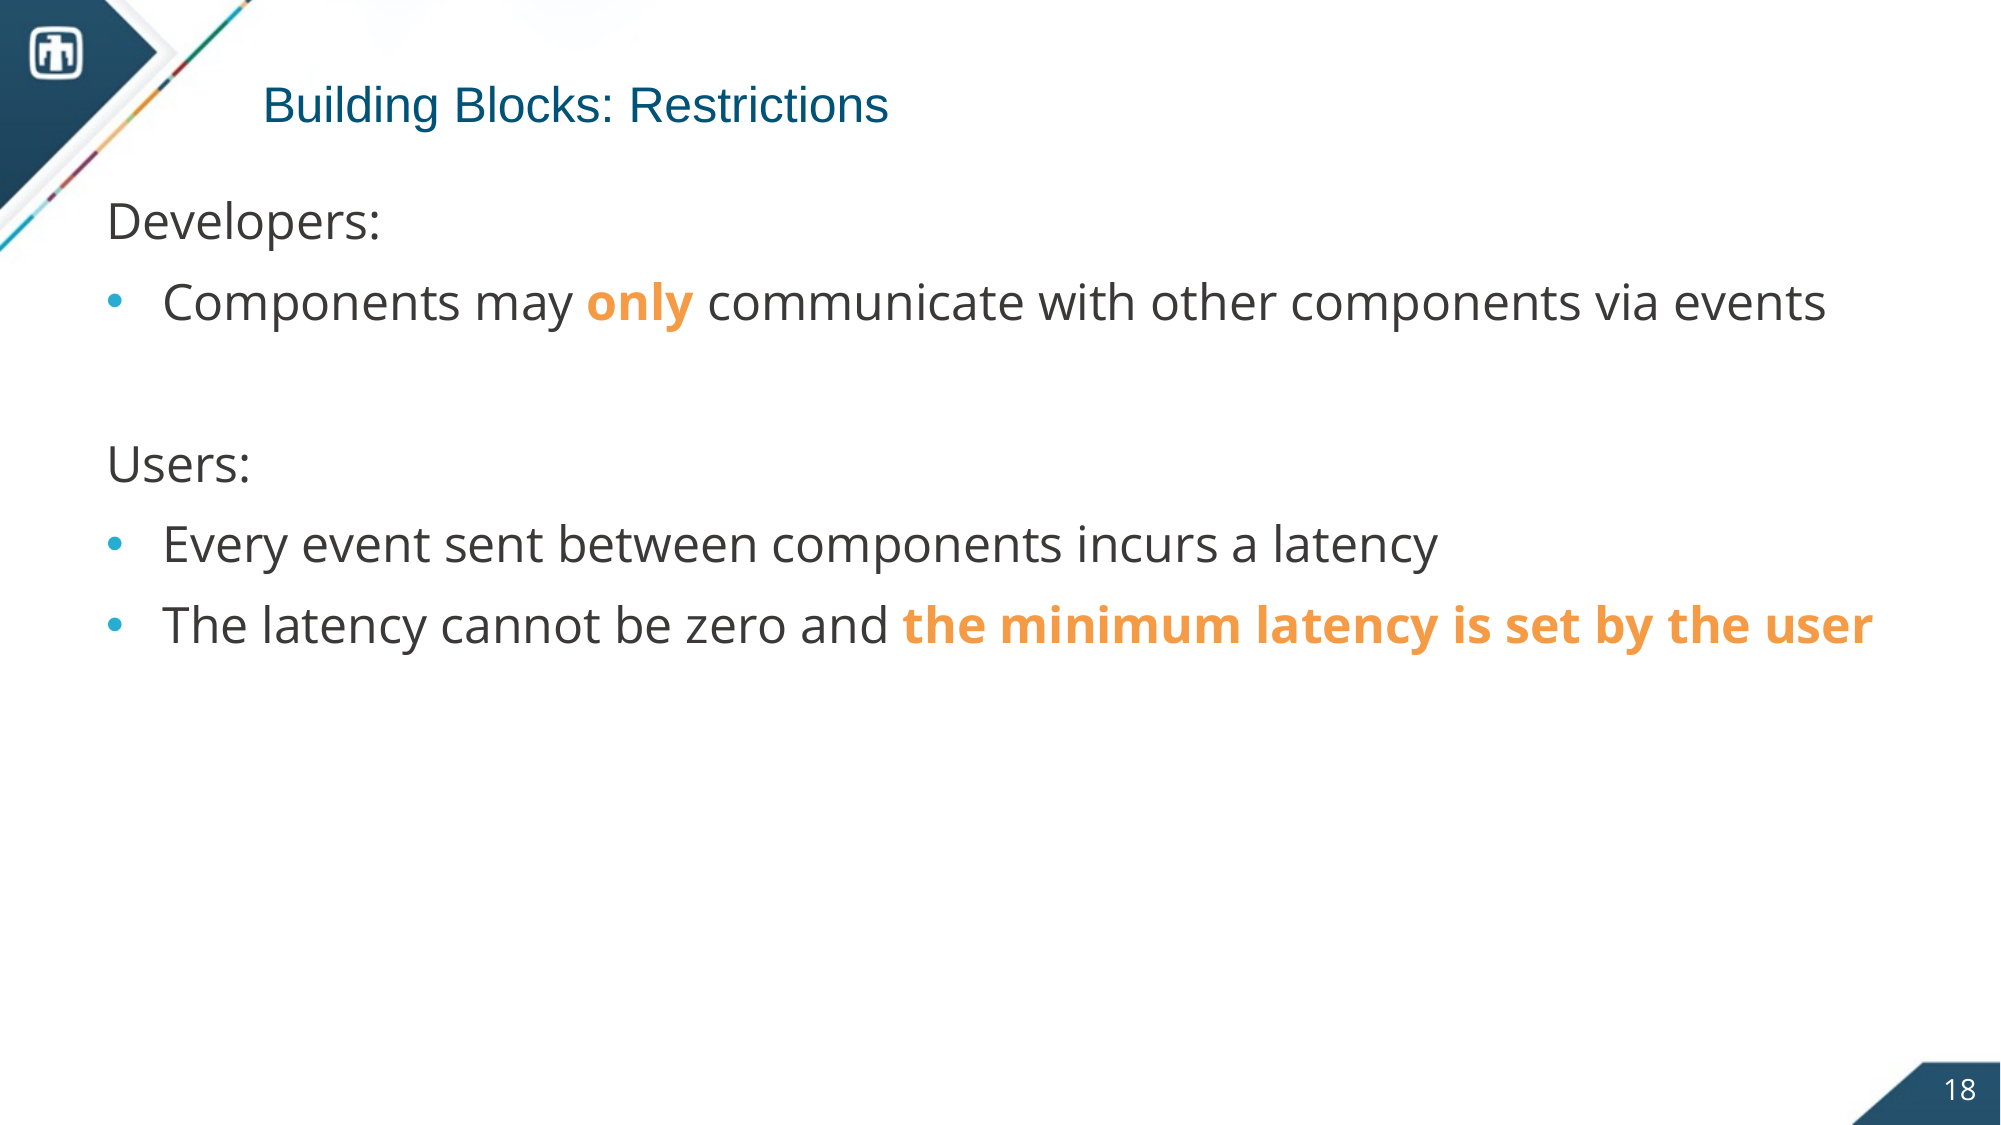

# Building Blocks: Restrictions
Developers:
Components may only communicate with other components via events

Users:
Every event sent between components incurs a latency
The latency cannot be zero and the minimum latency is set by the user
18